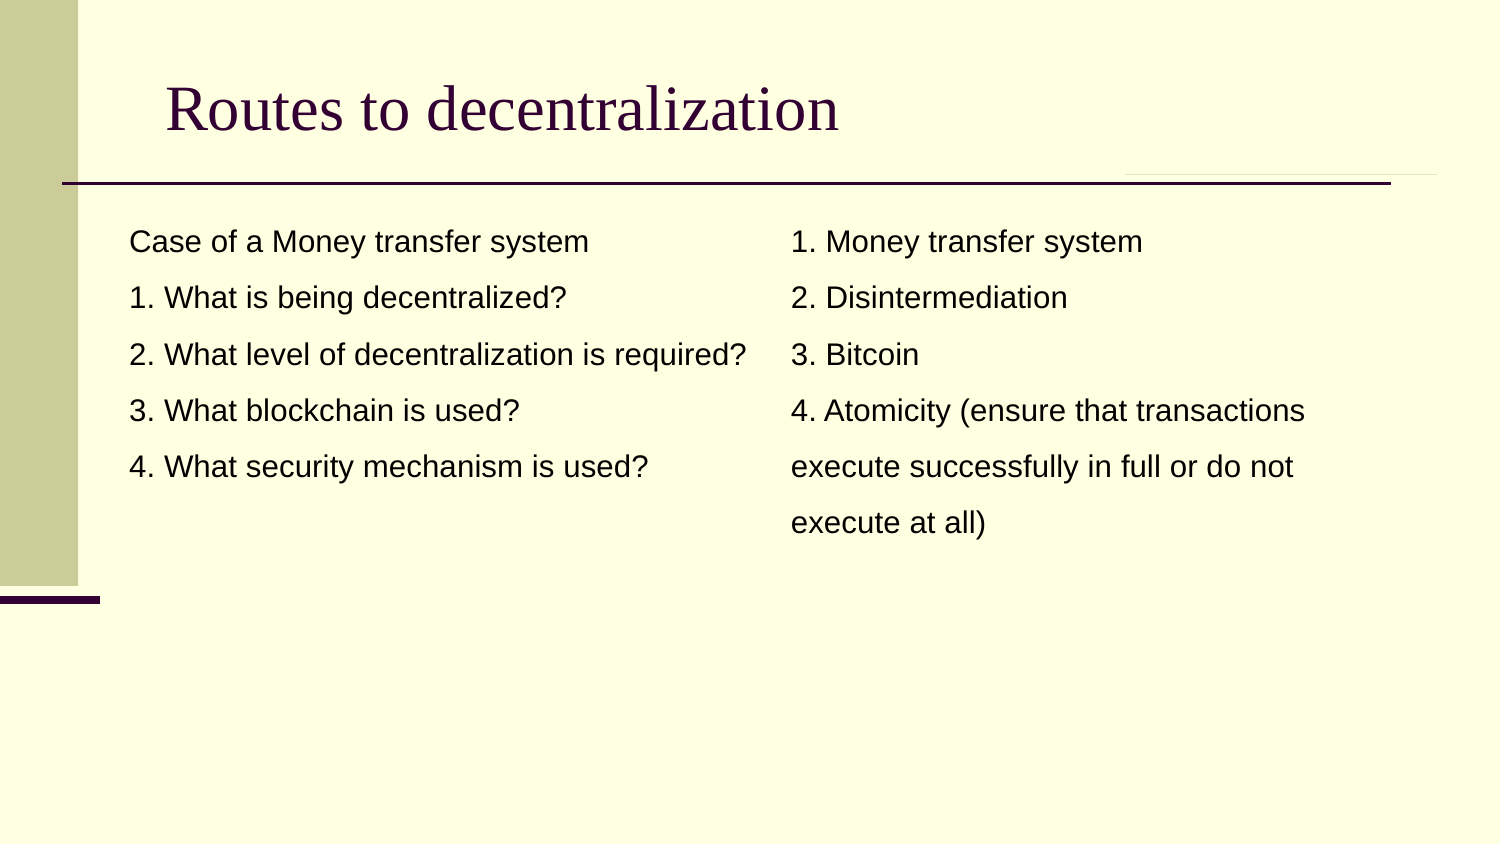

# Routes to decentralization
Case of a Money transfer system
1. What is being decentralized?
2. What level of decentralization is required?
3. What blockchain is used?
4. What security mechanism is used?
1. Money transfer system
2. Disintermediation
3. Bitcoin
4. Atomicity (ensure that transactions execute successfully in full or do not execute at all)